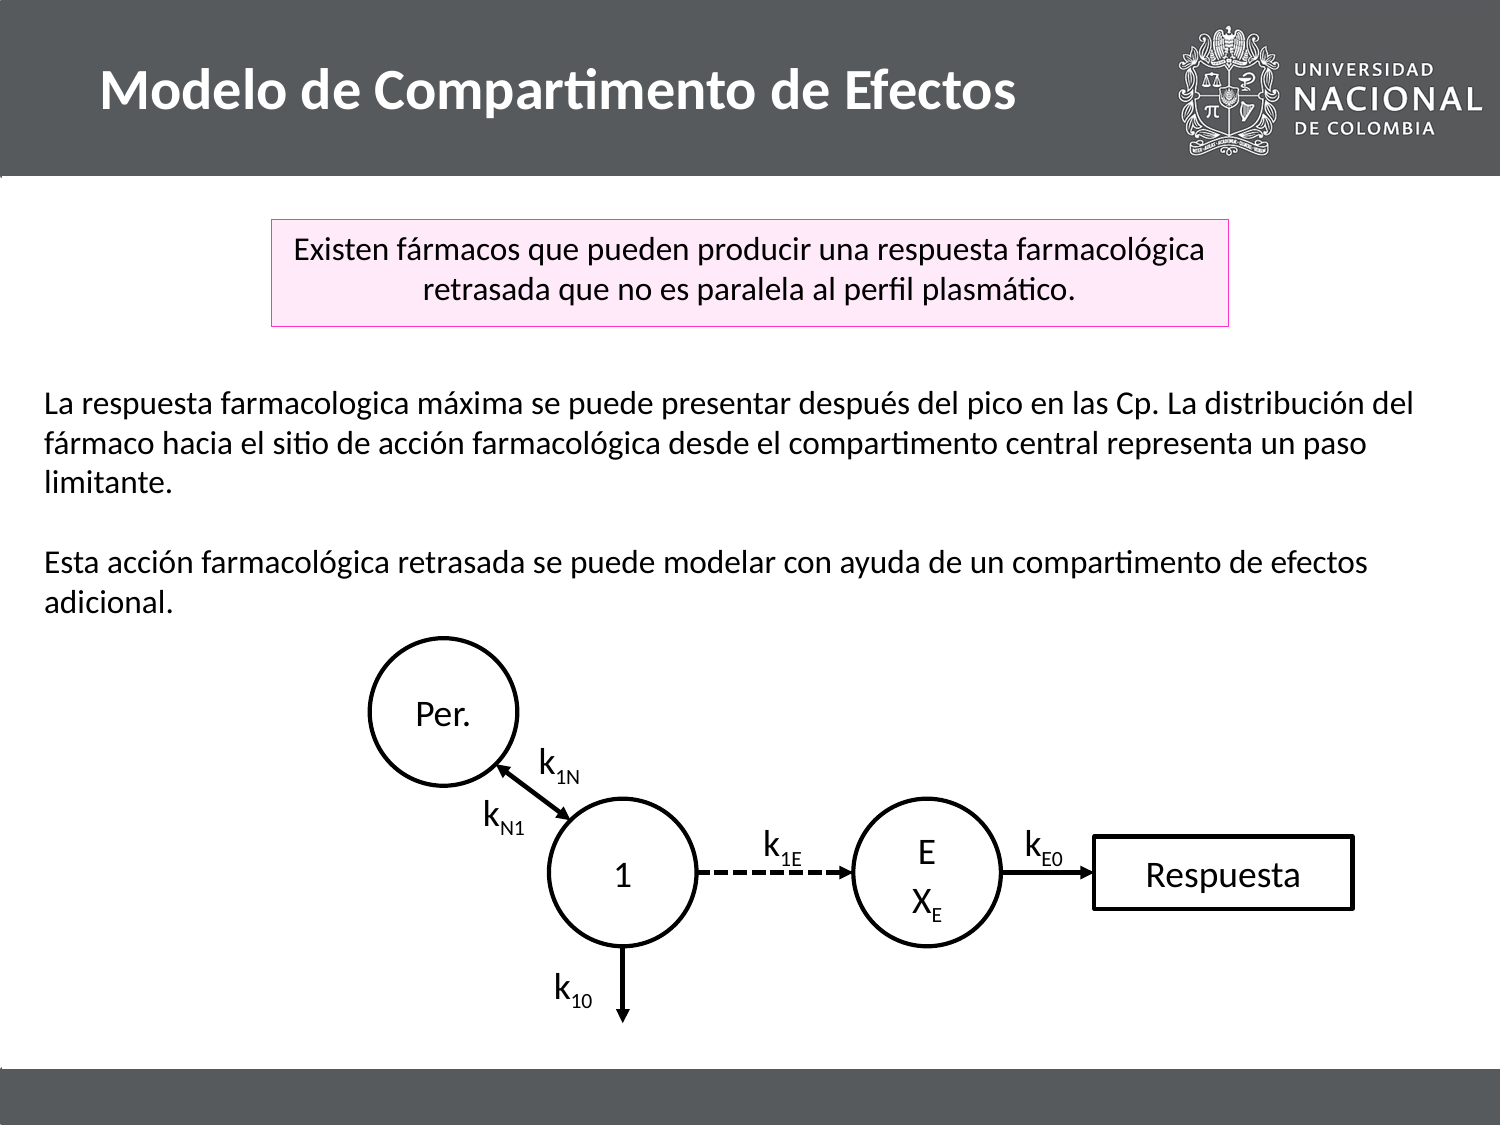

# Modelo de Compartimento de Efectos
Existen fármacos que pueden producir una respuesta farmacológica retrasada que no es paralela al perfil plasmático.
La respuesta farmacologica máxima se puede presentar después del pico en las Cp. La distribución del fármaco hacia el sitio de acción farmacológica desde el compartimento central representa un paso limitante.

Esta acción farmacológica retrasada se puede modelar con ayuda de un compartimento de efectos adicional.
Per.
k1N
kN1
1
E

k1E
kE0
Respuesta
XE
k10